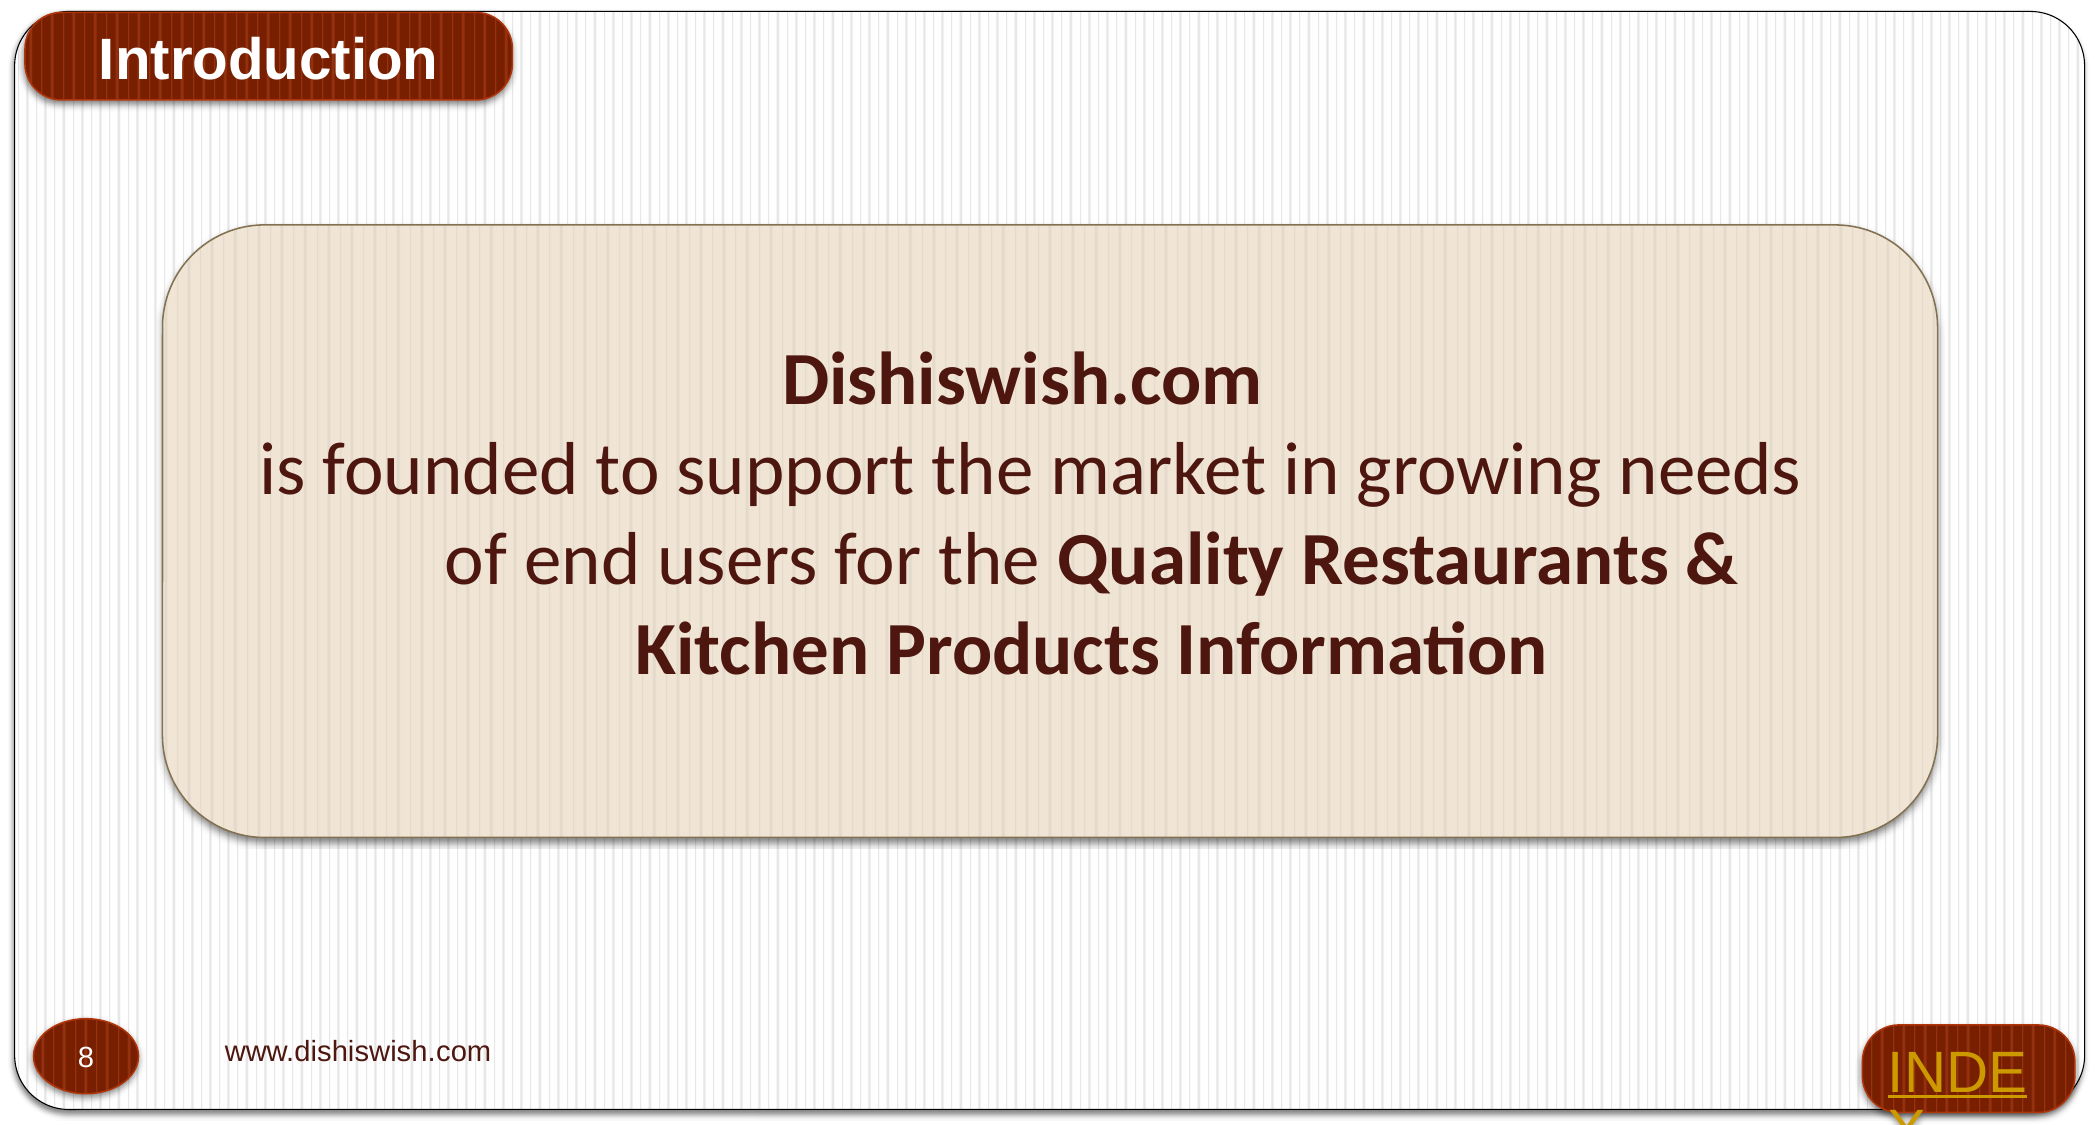

Introduction

Dishiswish.com
is founded to support the market in growing needs of end users for the Quality Restaurants & Kitchen Products Information

www.dishiswish.com
8
INDEX